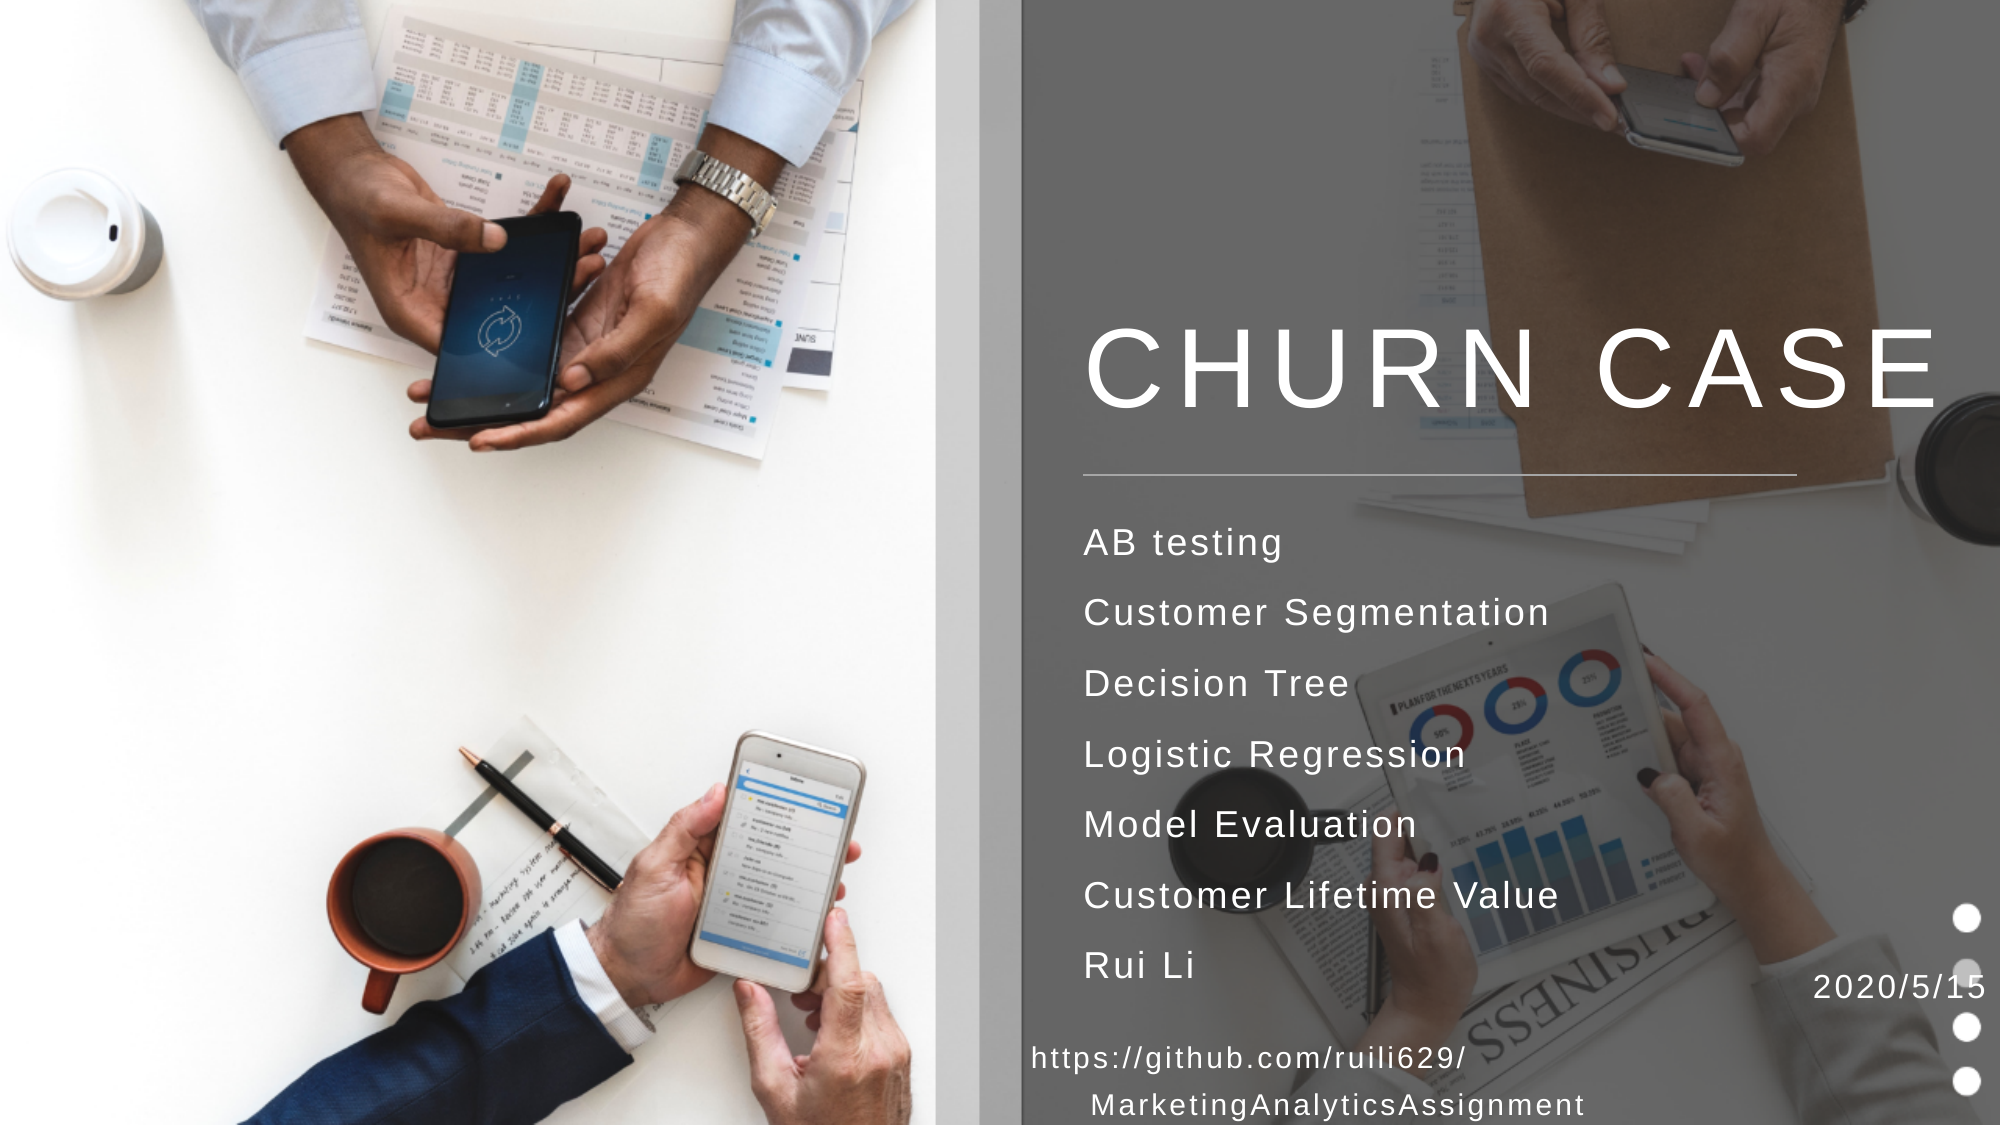

CHURN CASE
AB testing
Customer Segmentation
Decision Tree
Logistic Regression
Model Evaluation
Customer Lifetime Value
Rui Li

https://github.com/ruili629/MarketingAnalyticsAssignment
2020/5/15